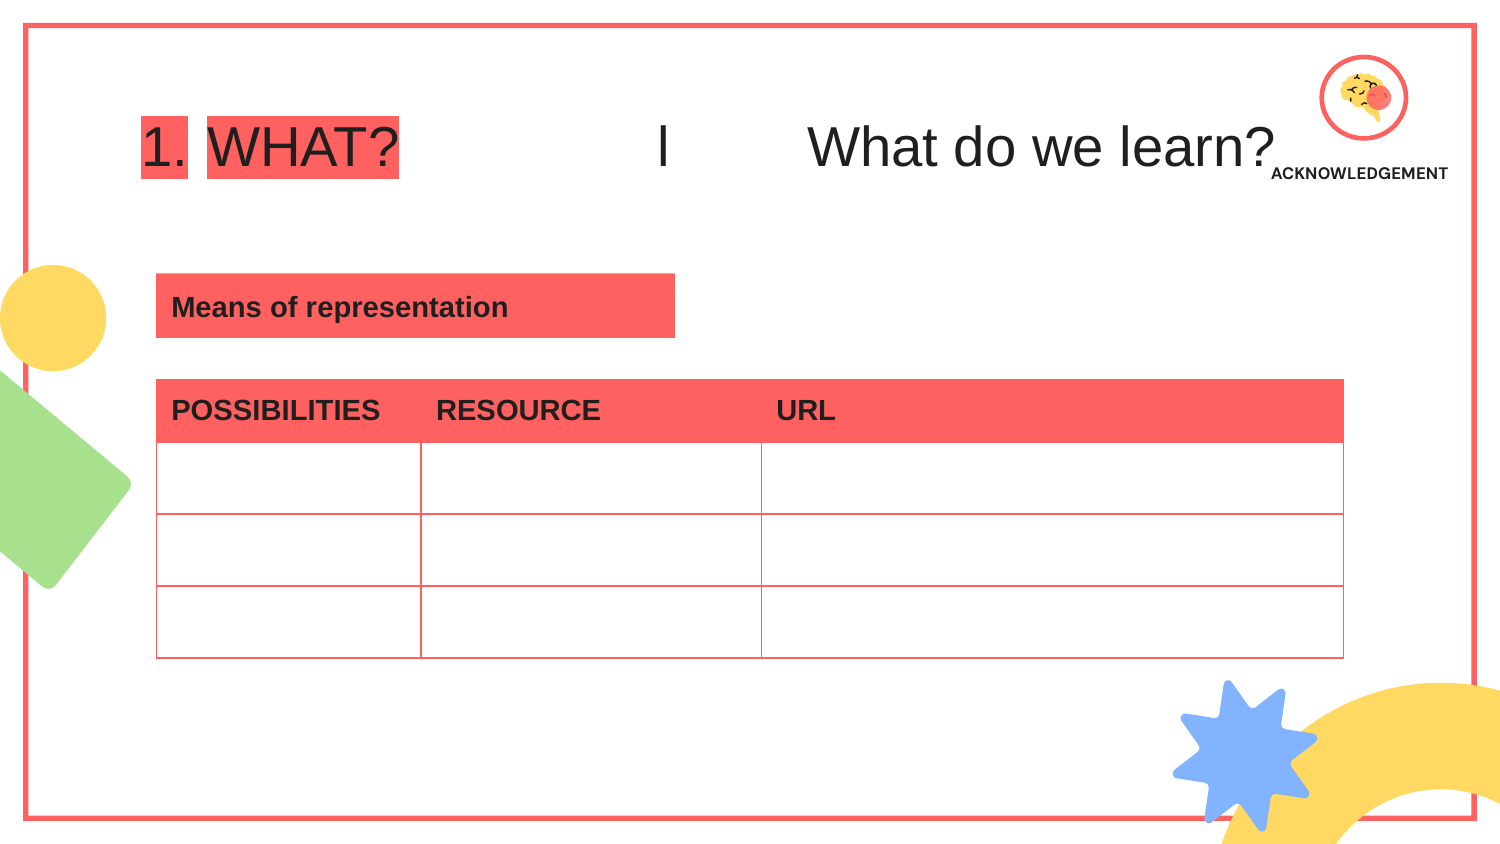

# WHAT?		l	What do we learn?
ACKNOWLEDGEMENT
Means of representation
| POSSIBILITIES | RESOURCE | URL |
| --- | --- | --- |
|  |  |  |
|  |  |  |
|  |  |  |